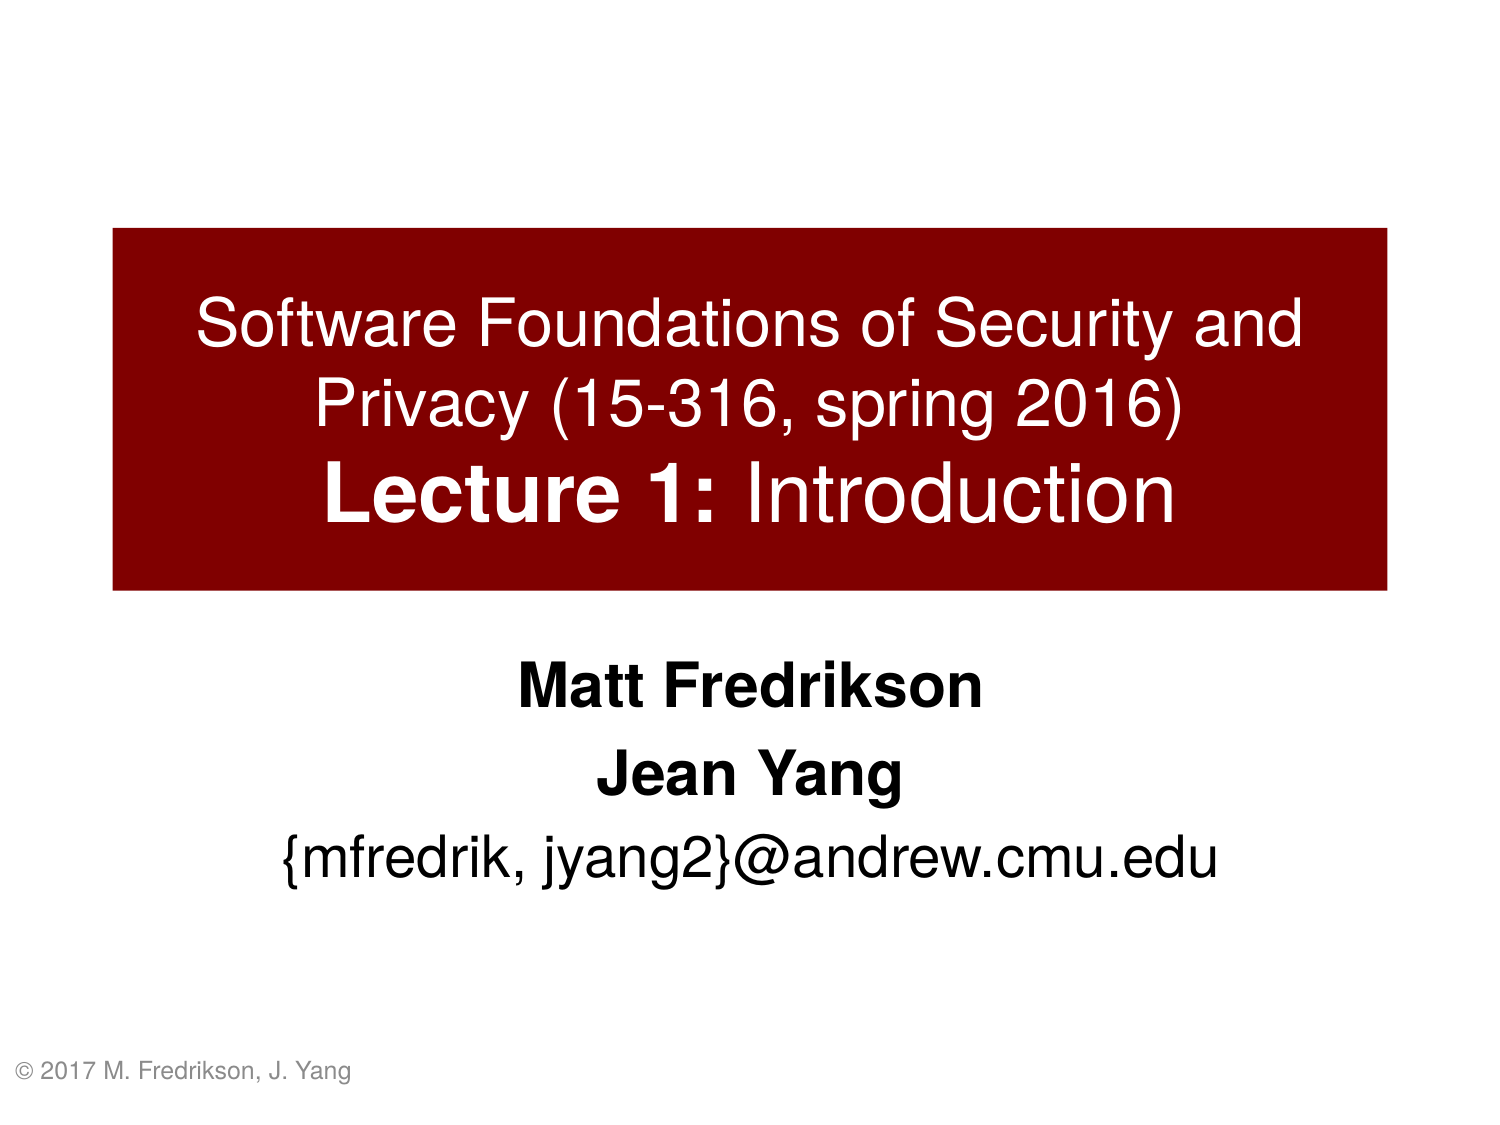

# Software Foundations of Security and Privacy (15-316, spring 2016) Lecture 1: Introduction
Matt Fredrikson
Jean Yang
{mfredrik, jyang2}@andrew.cmu.edu
© 2017 M. Fredrikson, J. Yang